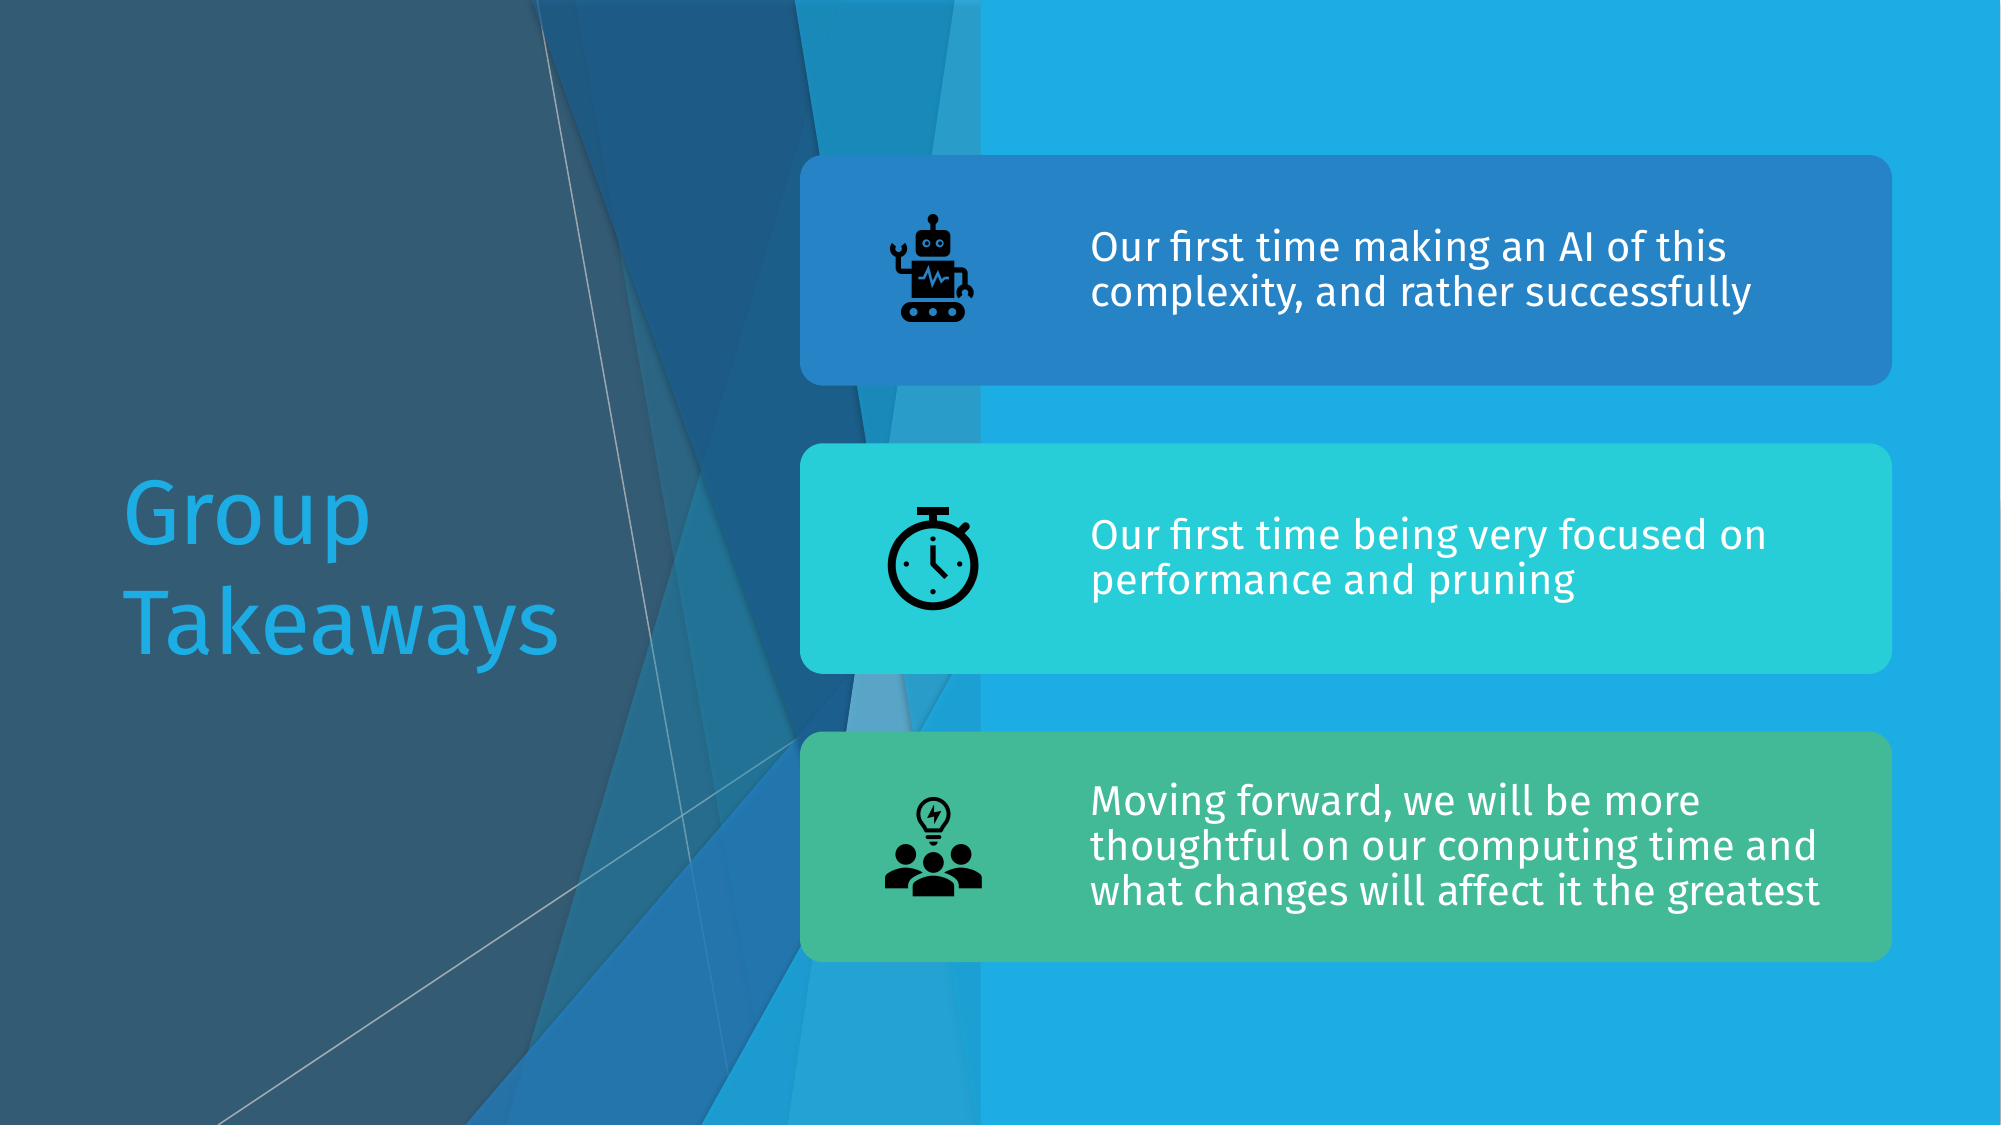

Our first time making an AI of this complexity, and rather successfully
Our first time being very focused on performance and pruning
Moving forward, we will be more thoughtful on our computing time and what changes will affect it the greatest
# Group Takeaways